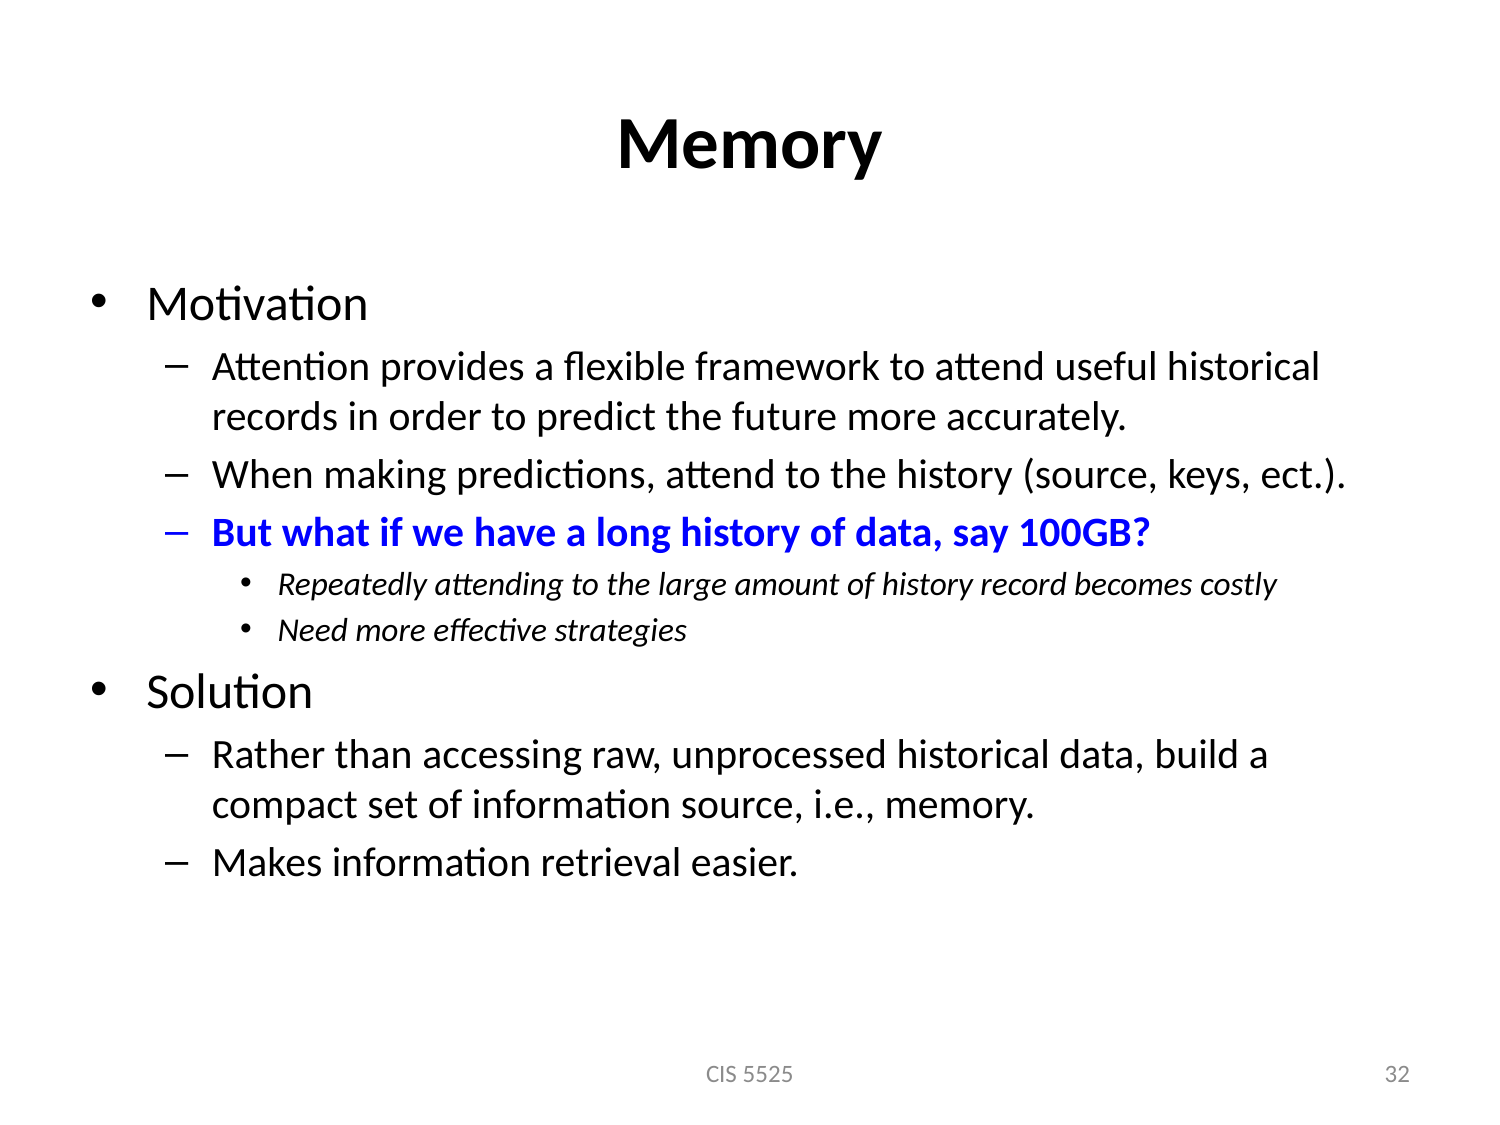

# Memory
Motivation
Attention provides a flexible framework to attend useful historical records in order to predict the future more accurately.
When making predictions, attend to the history (source, keys, ect.).
But what if we have a long history of data, say 100GB?
Repeatedly attending to the large amount of history record becomes costly
Need more effective strategies
Solution
Rather than accessing raw, unprocessed historical data, build a compact set of information source, i.e., memory.
Makes information retrieval easier.
CIS 5525
32